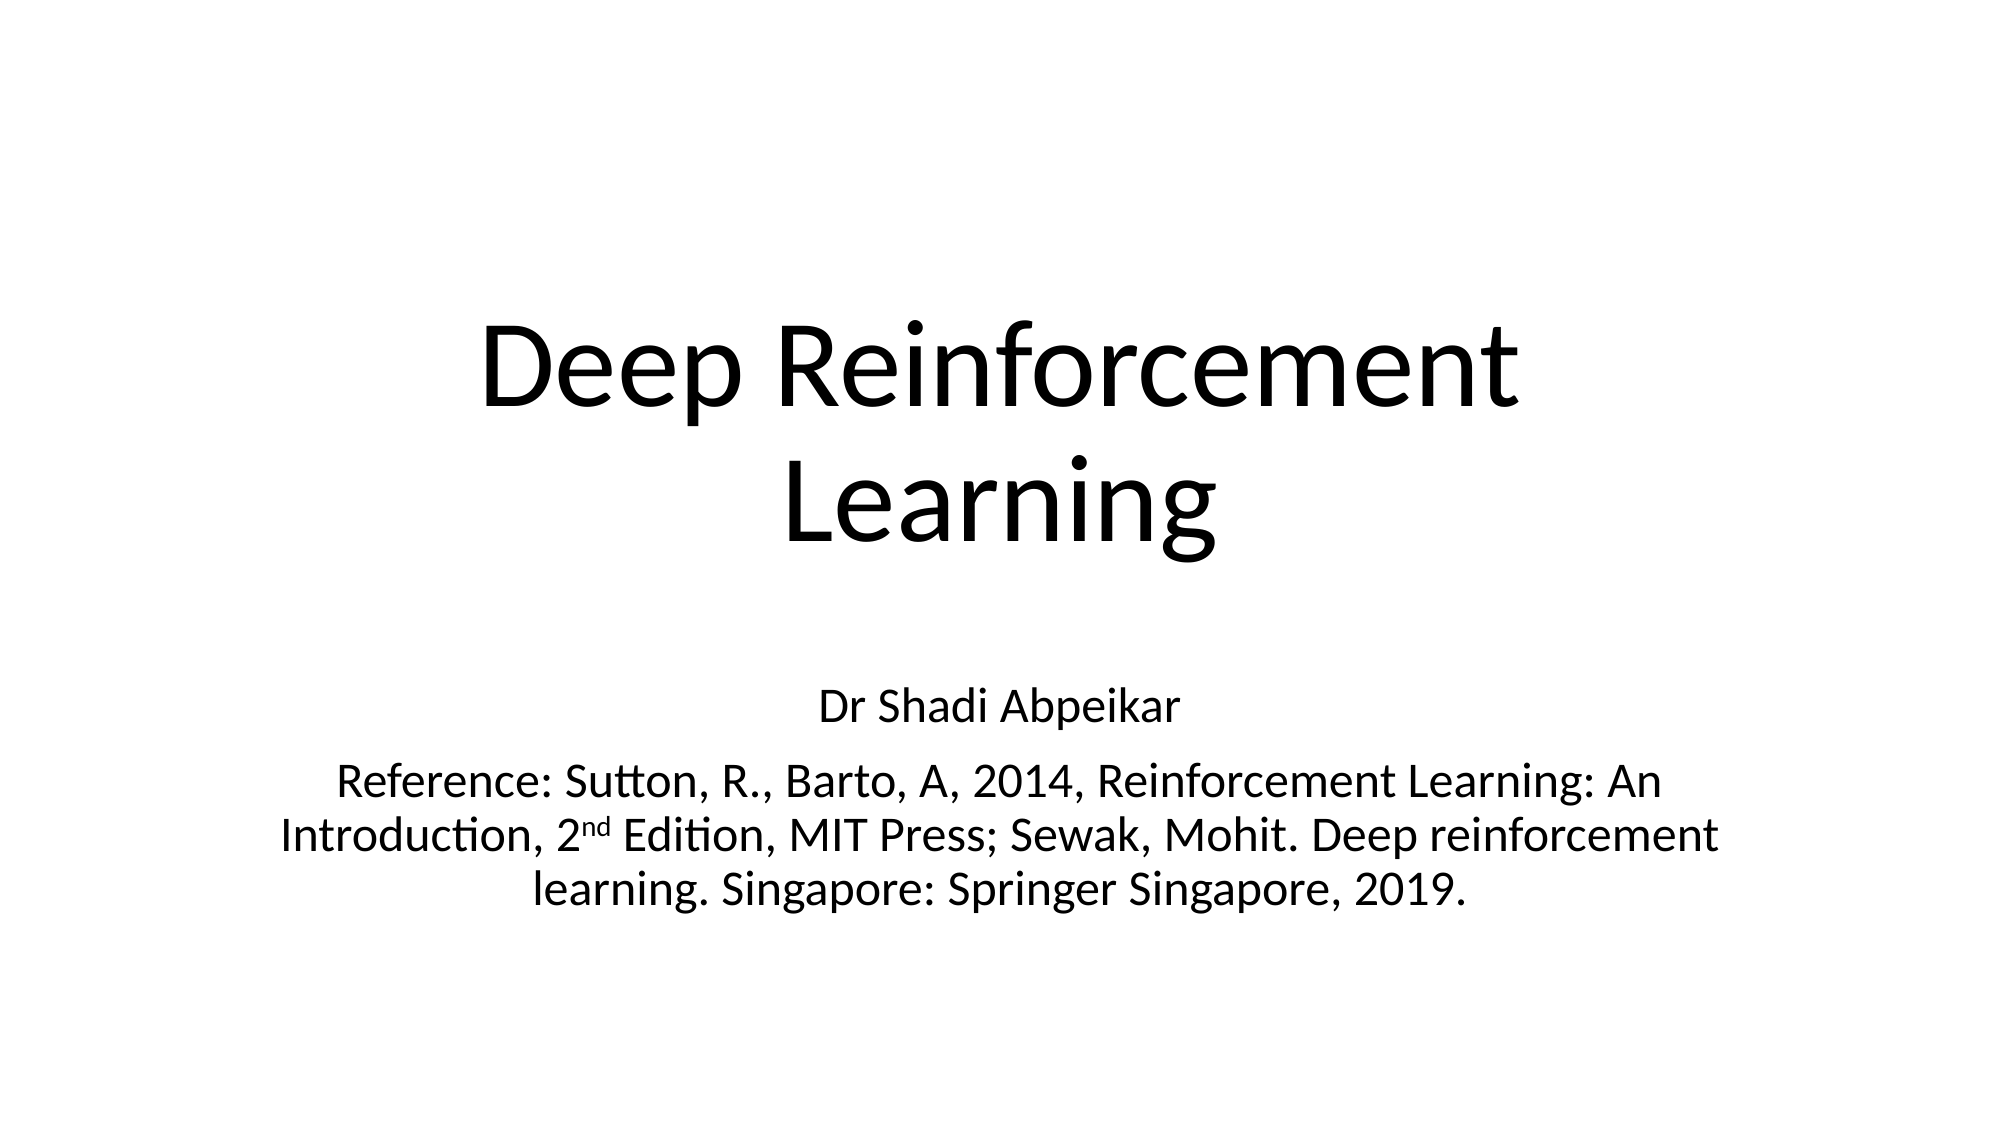

# Deep Reinforcement Learning

Dr Shadi Abpeikar
Reference: Sutton, R., Barto, A, 2014, Reinforcement Learning: An Introduction, 2nd Edition, MIT Press; Sewak, Mohit. Deep reinforcement learning. Singapore: Springer Singapore, 2019.